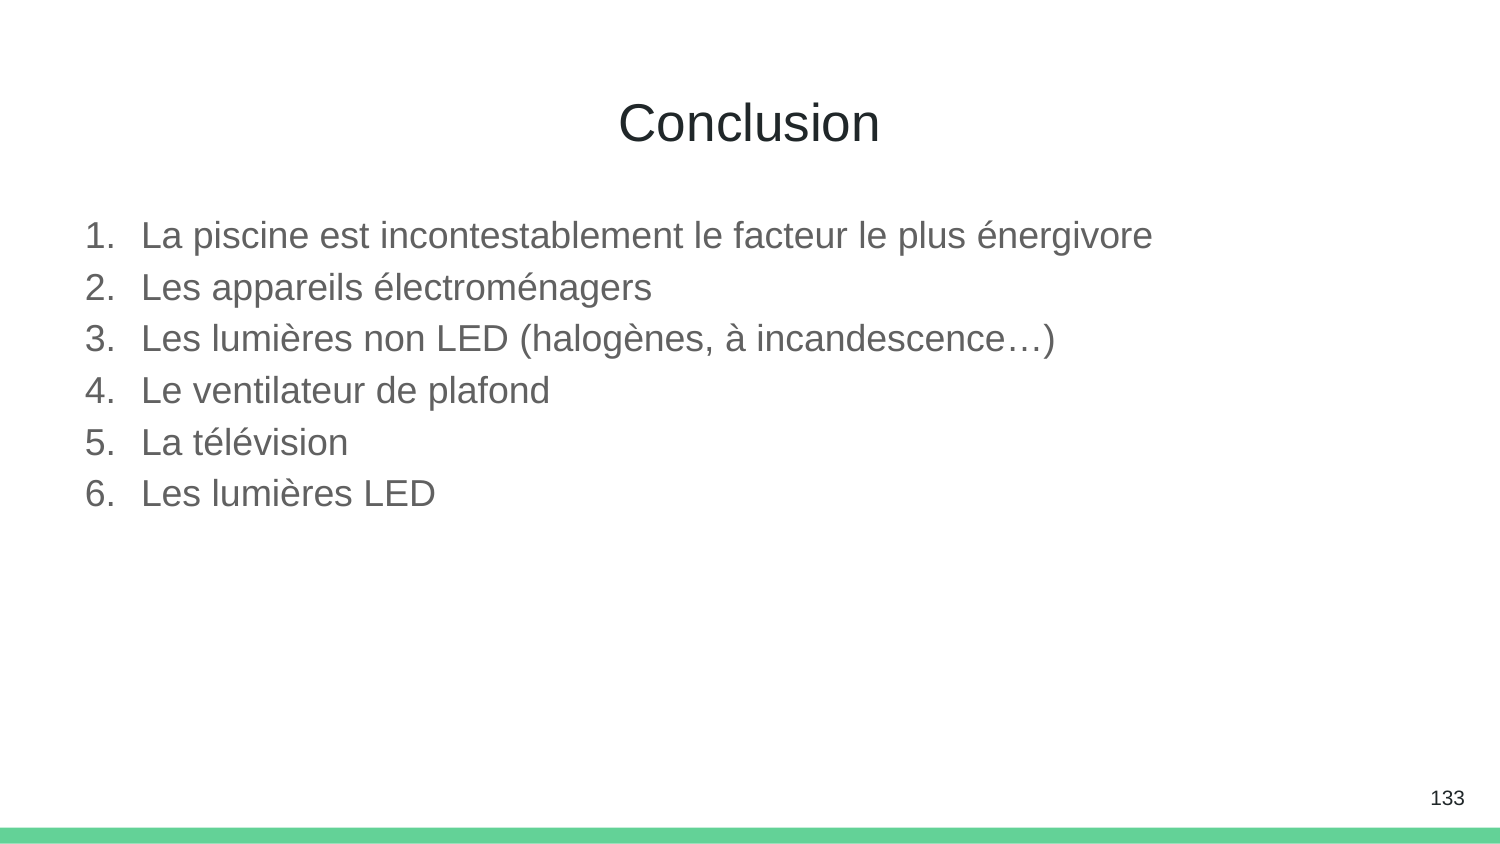

# Conclusion
La piscine est incontestablement le facteur le plus énergivore
Les appareils électroménagers
Les lumières non LED (halogènes, à incandescence…)
Le ventilateur de plafond
La télévision
Les lumières LED

133